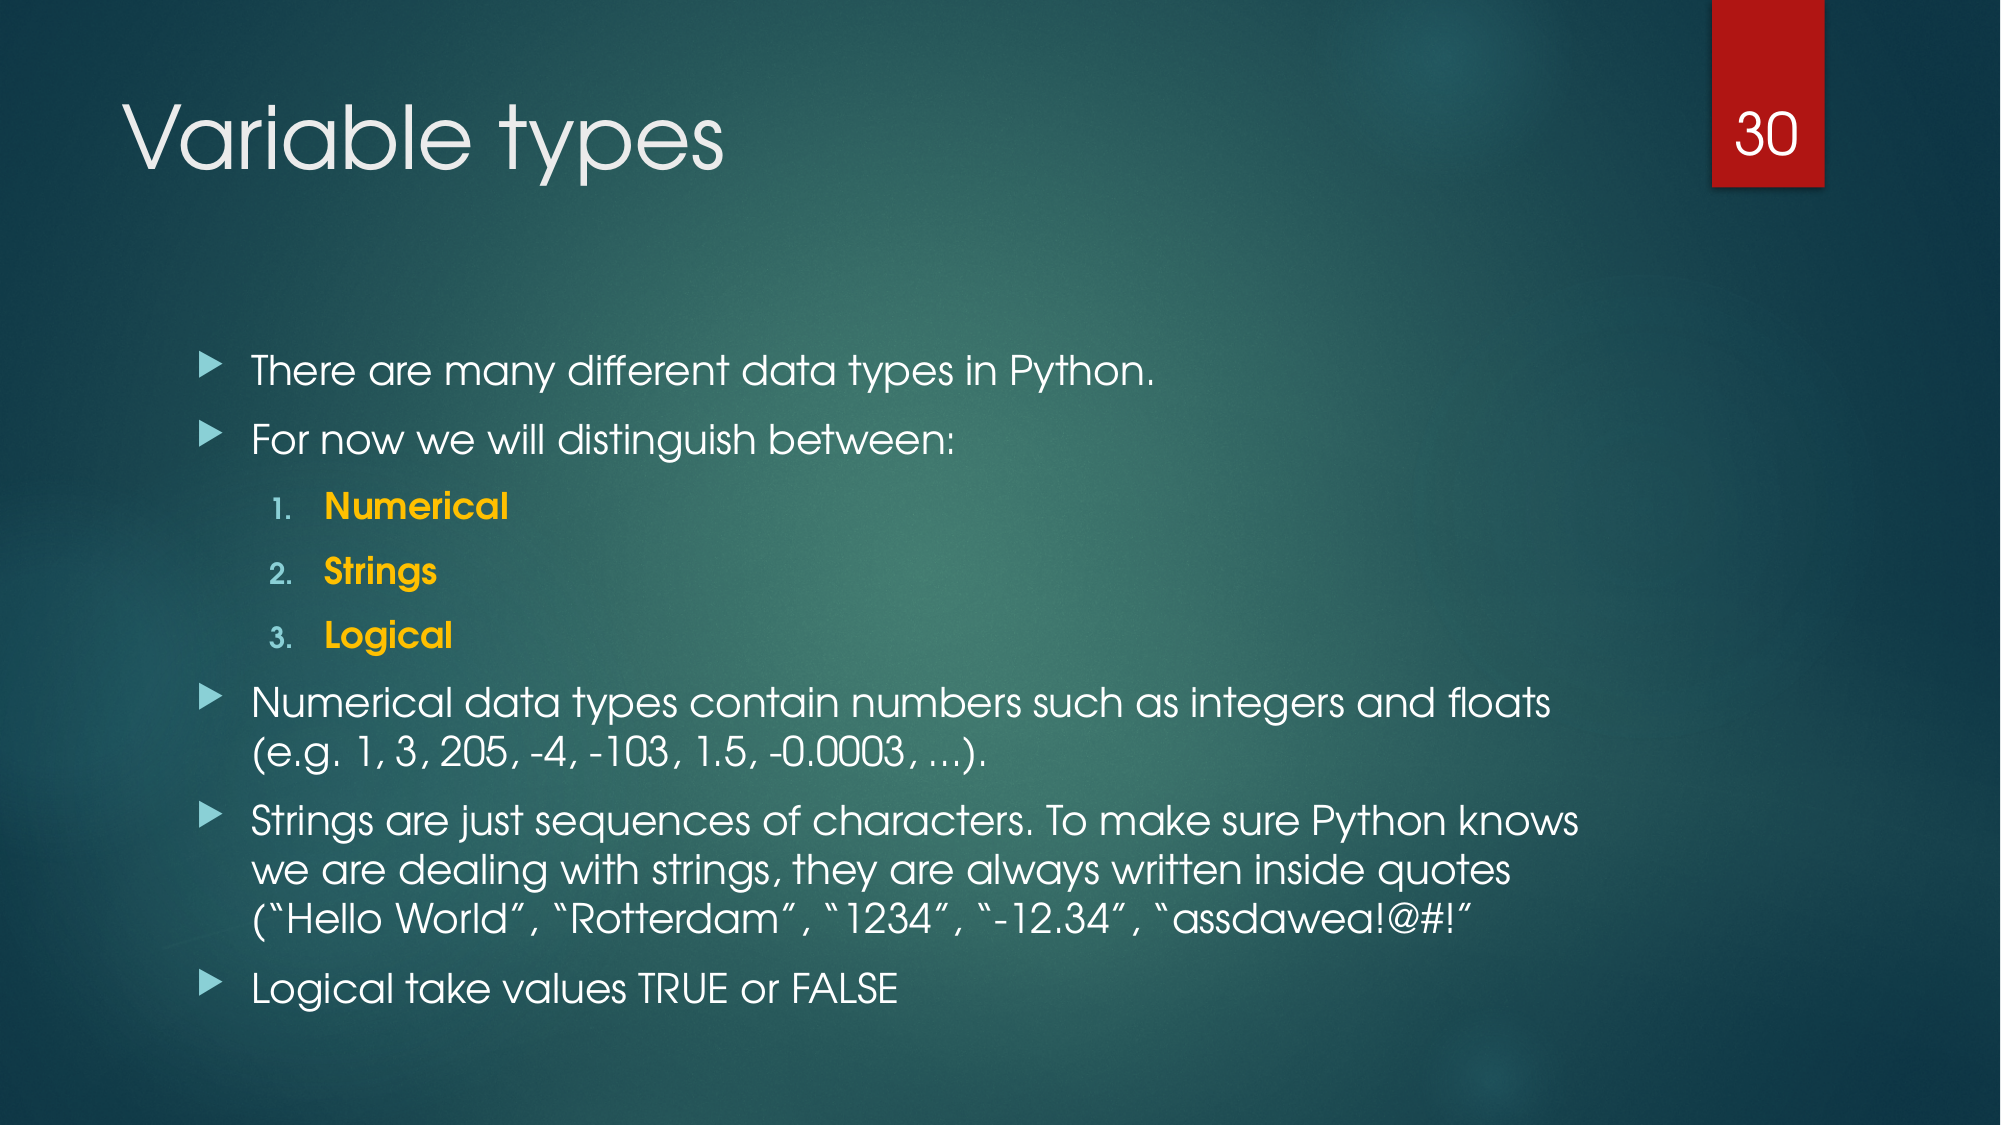

30
# Variable types
There are many different data types in Python.
For now we will distinguish between:
Numerical
Strings
Logical
Numerical data types contain numbers such as integers and floats (e.g. 1, 3, 205, -4, -103, 1.5, -0.0003, …).
Strings are just sequences of characters. To make sure Python knows we are dealing with strings, they are always written inside quotes (“Hello World”, “Rotterdam”, “1234”, “-12.34”, “assdawea!@#!”
Logical take values TRUE or FALSE